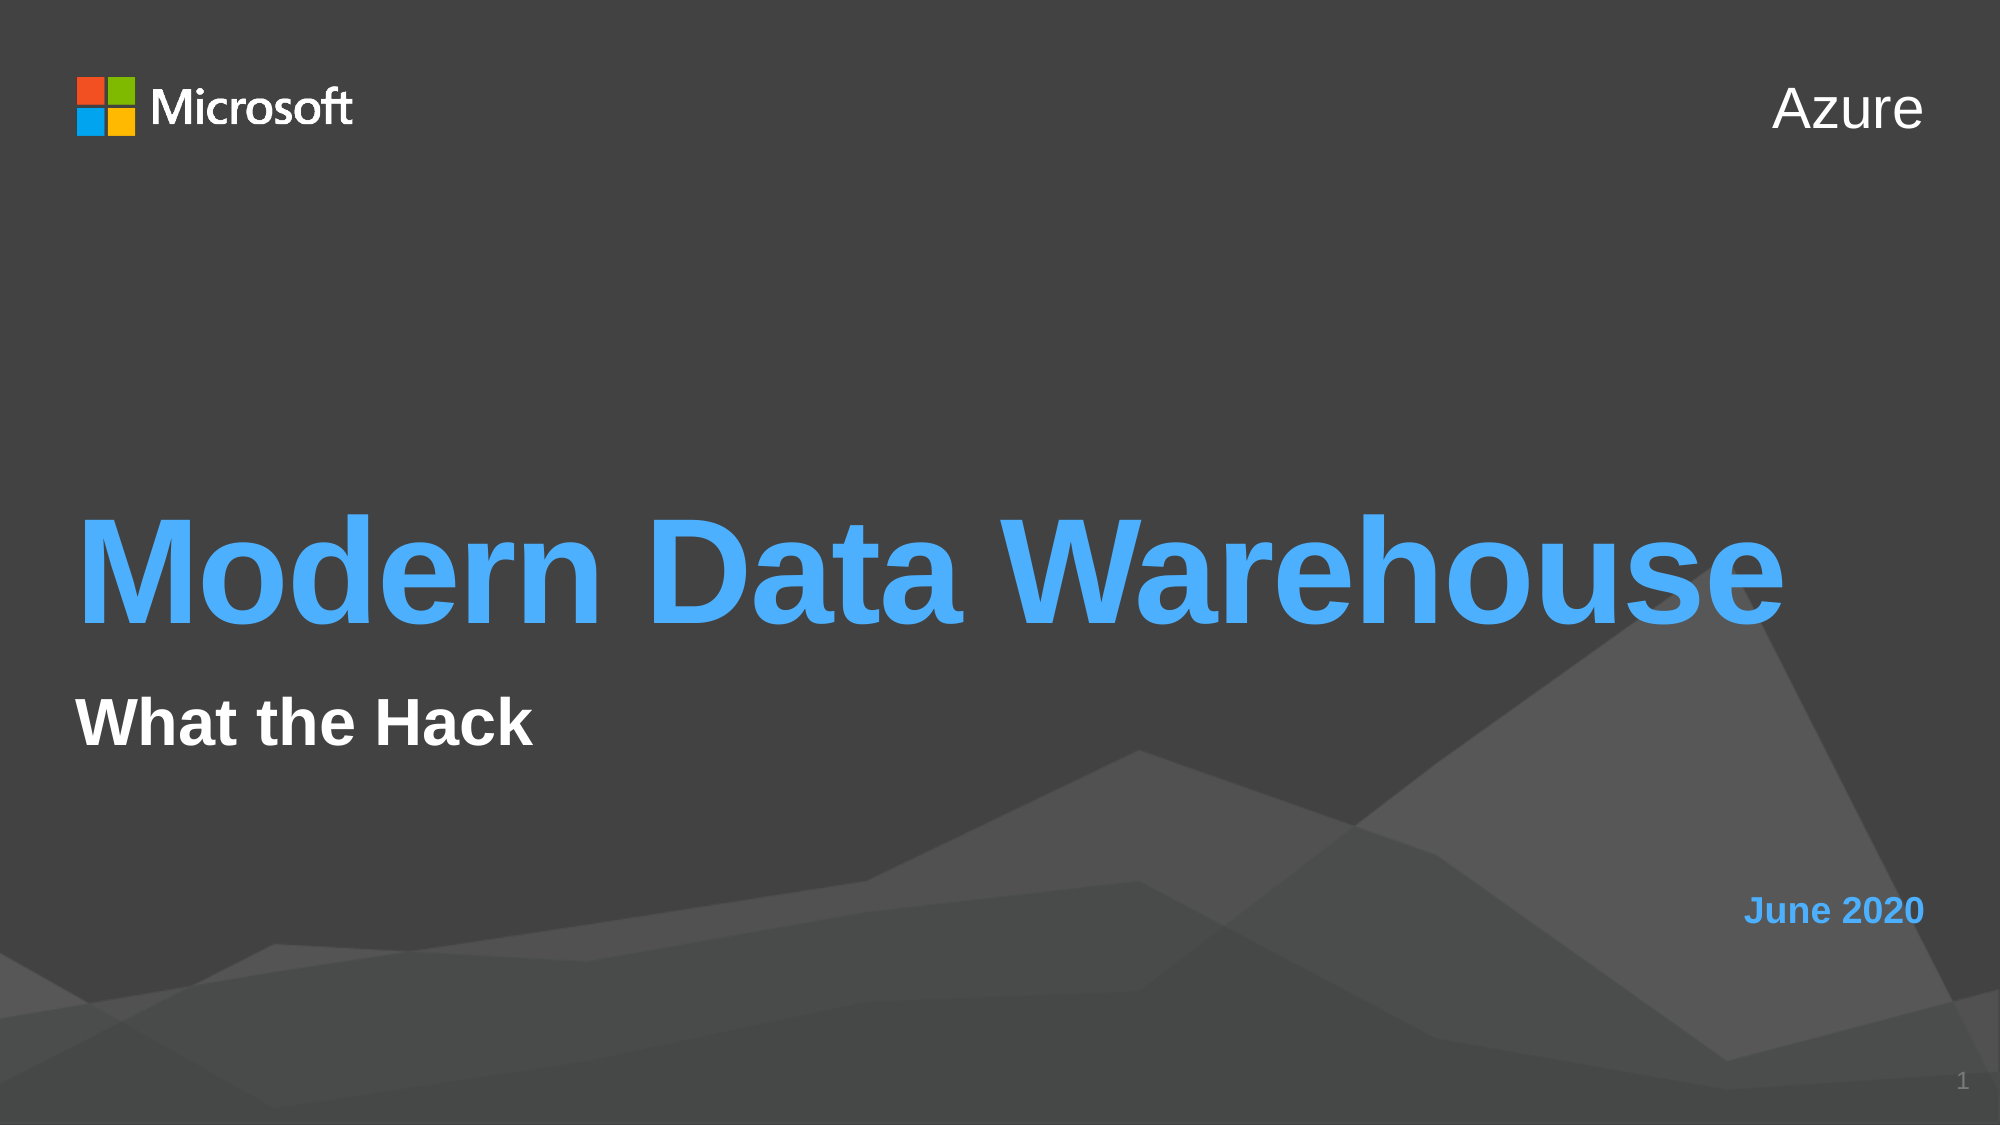

# Modern Data Warehouse
What the Hack
June 2020

1